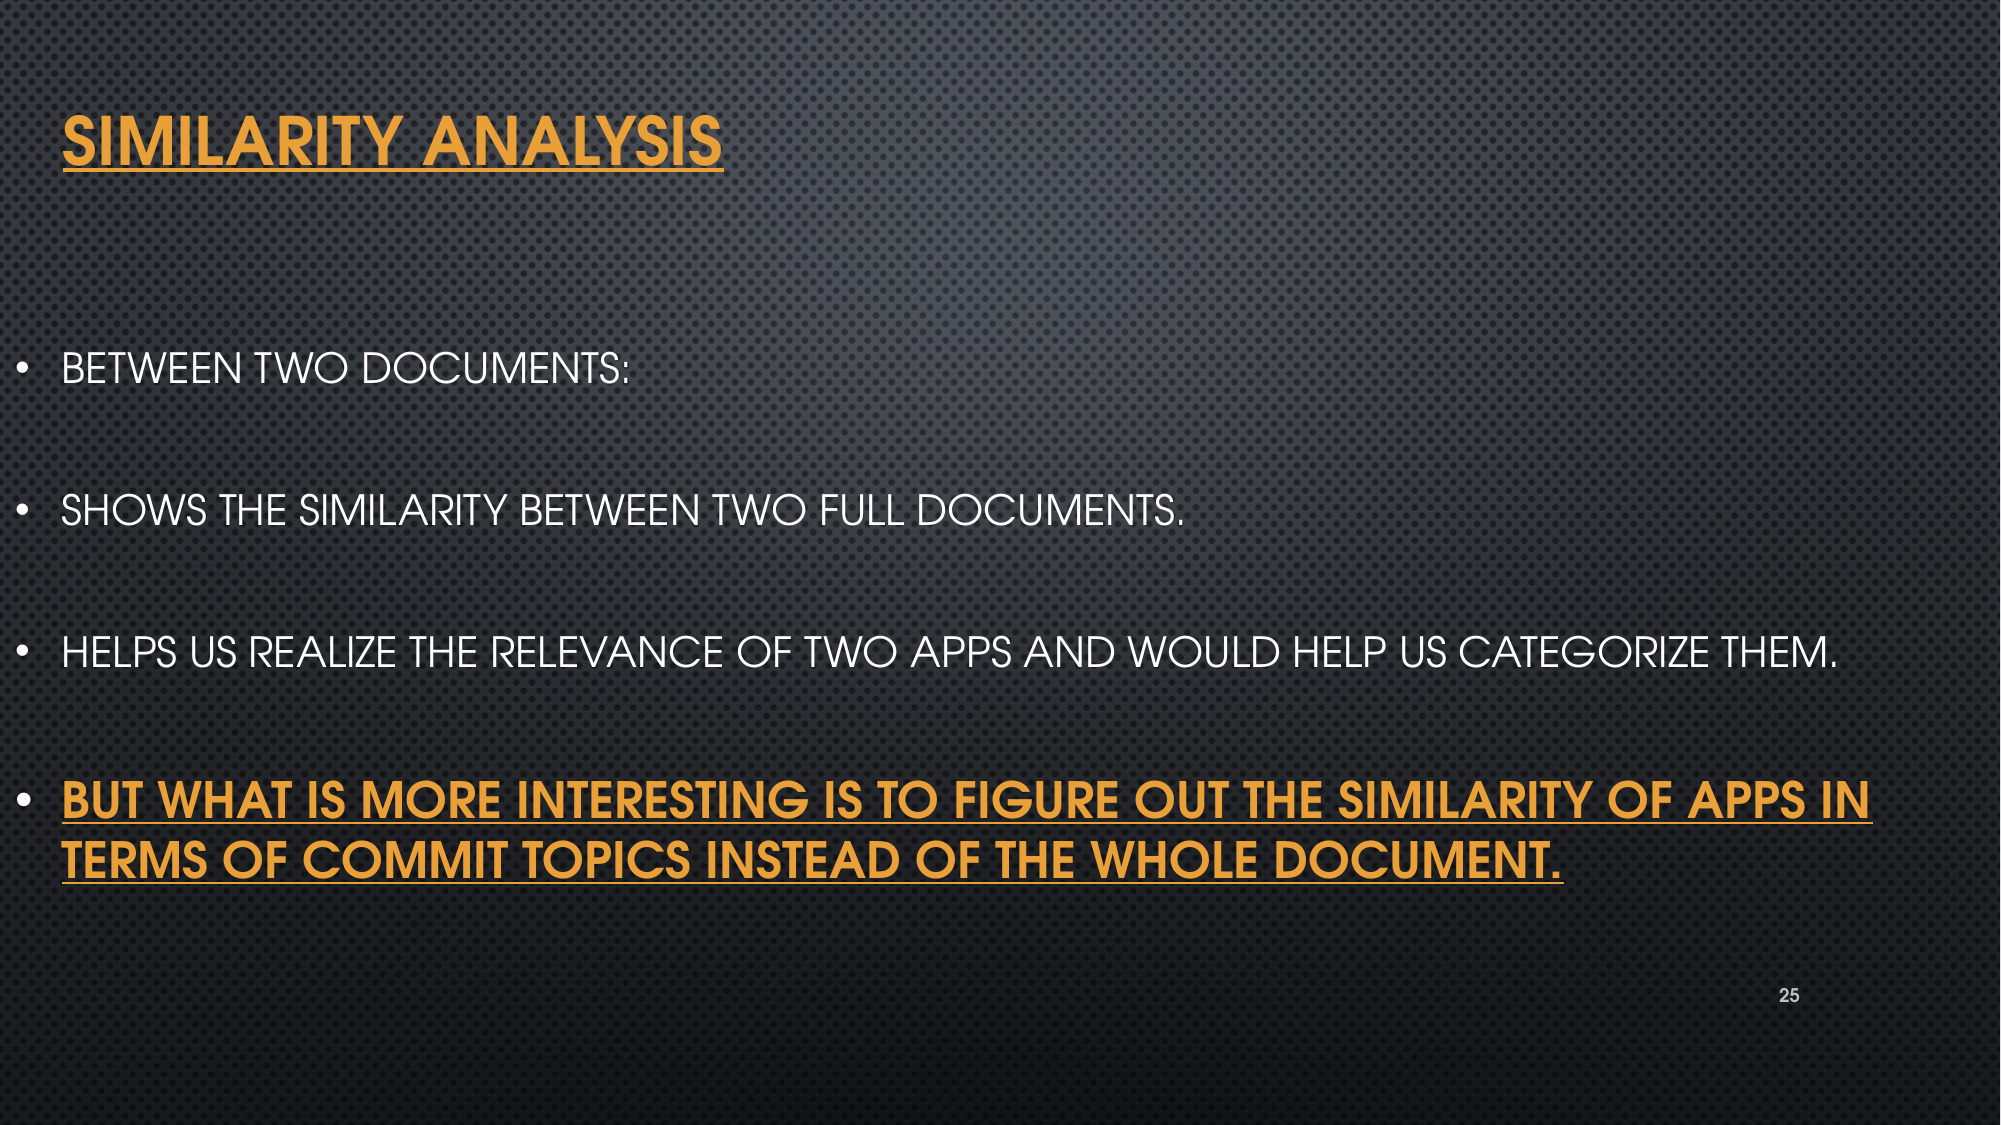

# SIMILARITY ANALYSIS
BETWEEN TWO DOCUMENTS:

SHOWS THE SIMILARITY BETWEEN TWO FULL DOCUMENTS.

HELPS US REALIZE THE RELEVANCE OF TWO APPS AND WOULD HELP US CATEGORIZE THEM.

But what is more interesting is to figure out the similarity of apps in terms of commit topics instead of the whole document.

25